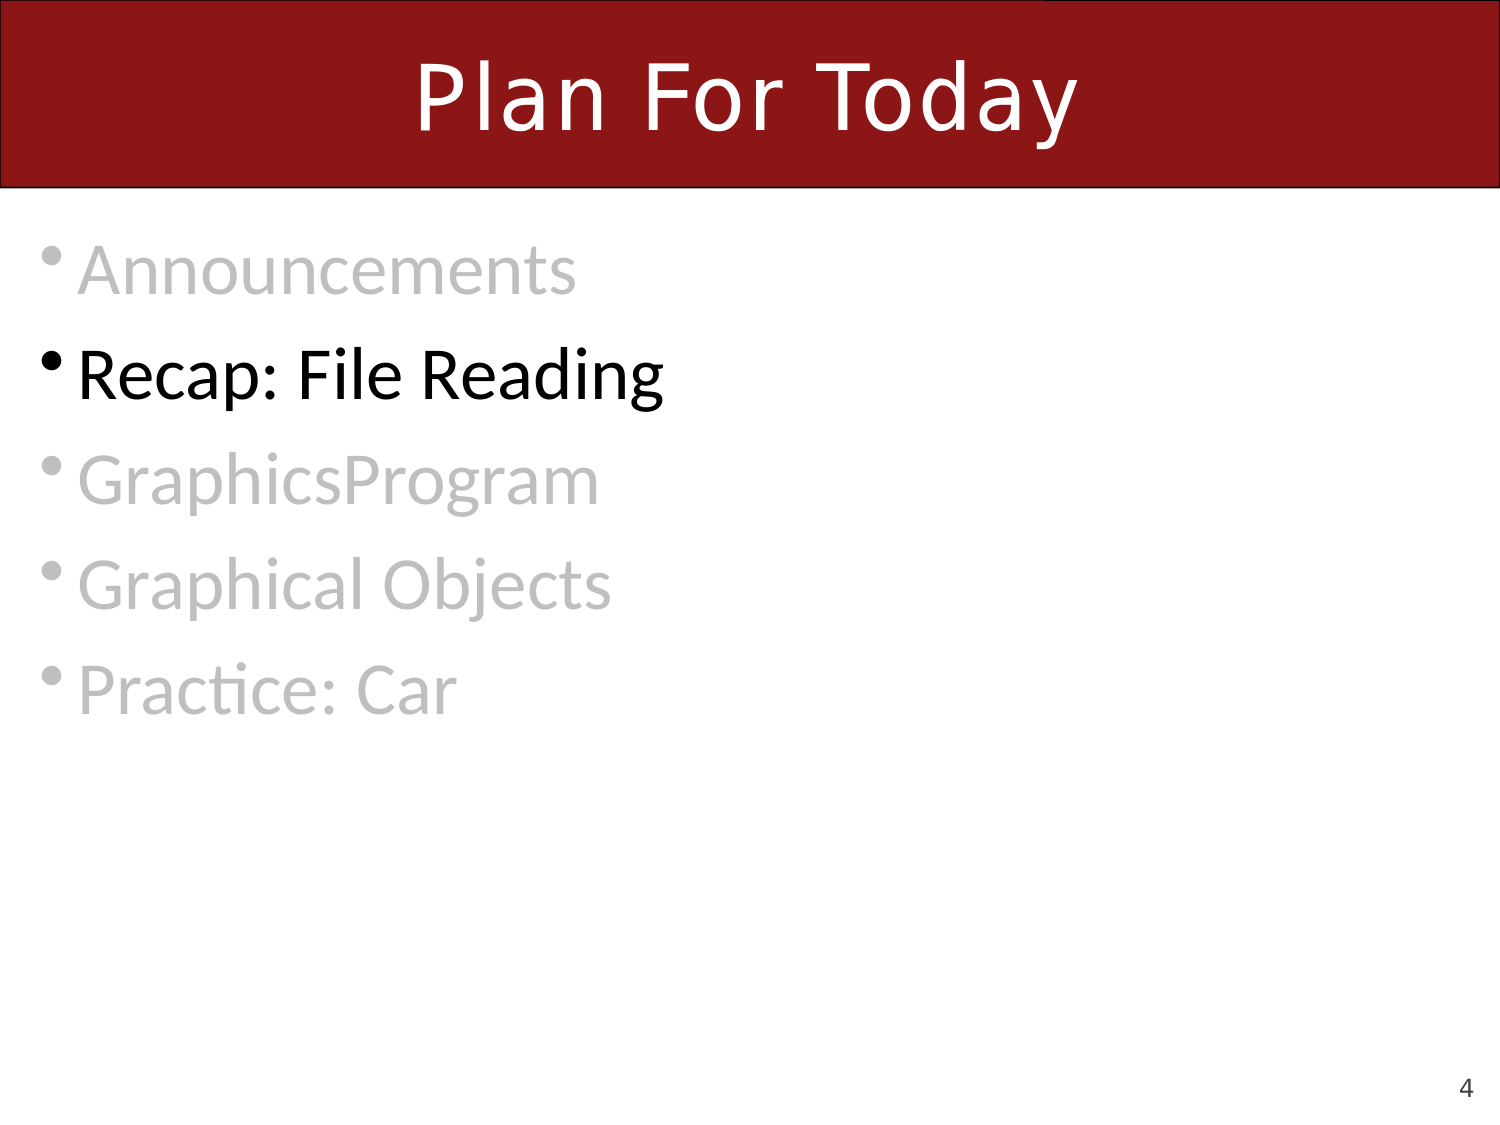

# Plan For Today
Announcements
Recap: File Reading
GraphicsProgram
Graphical Objects
Practice: Car